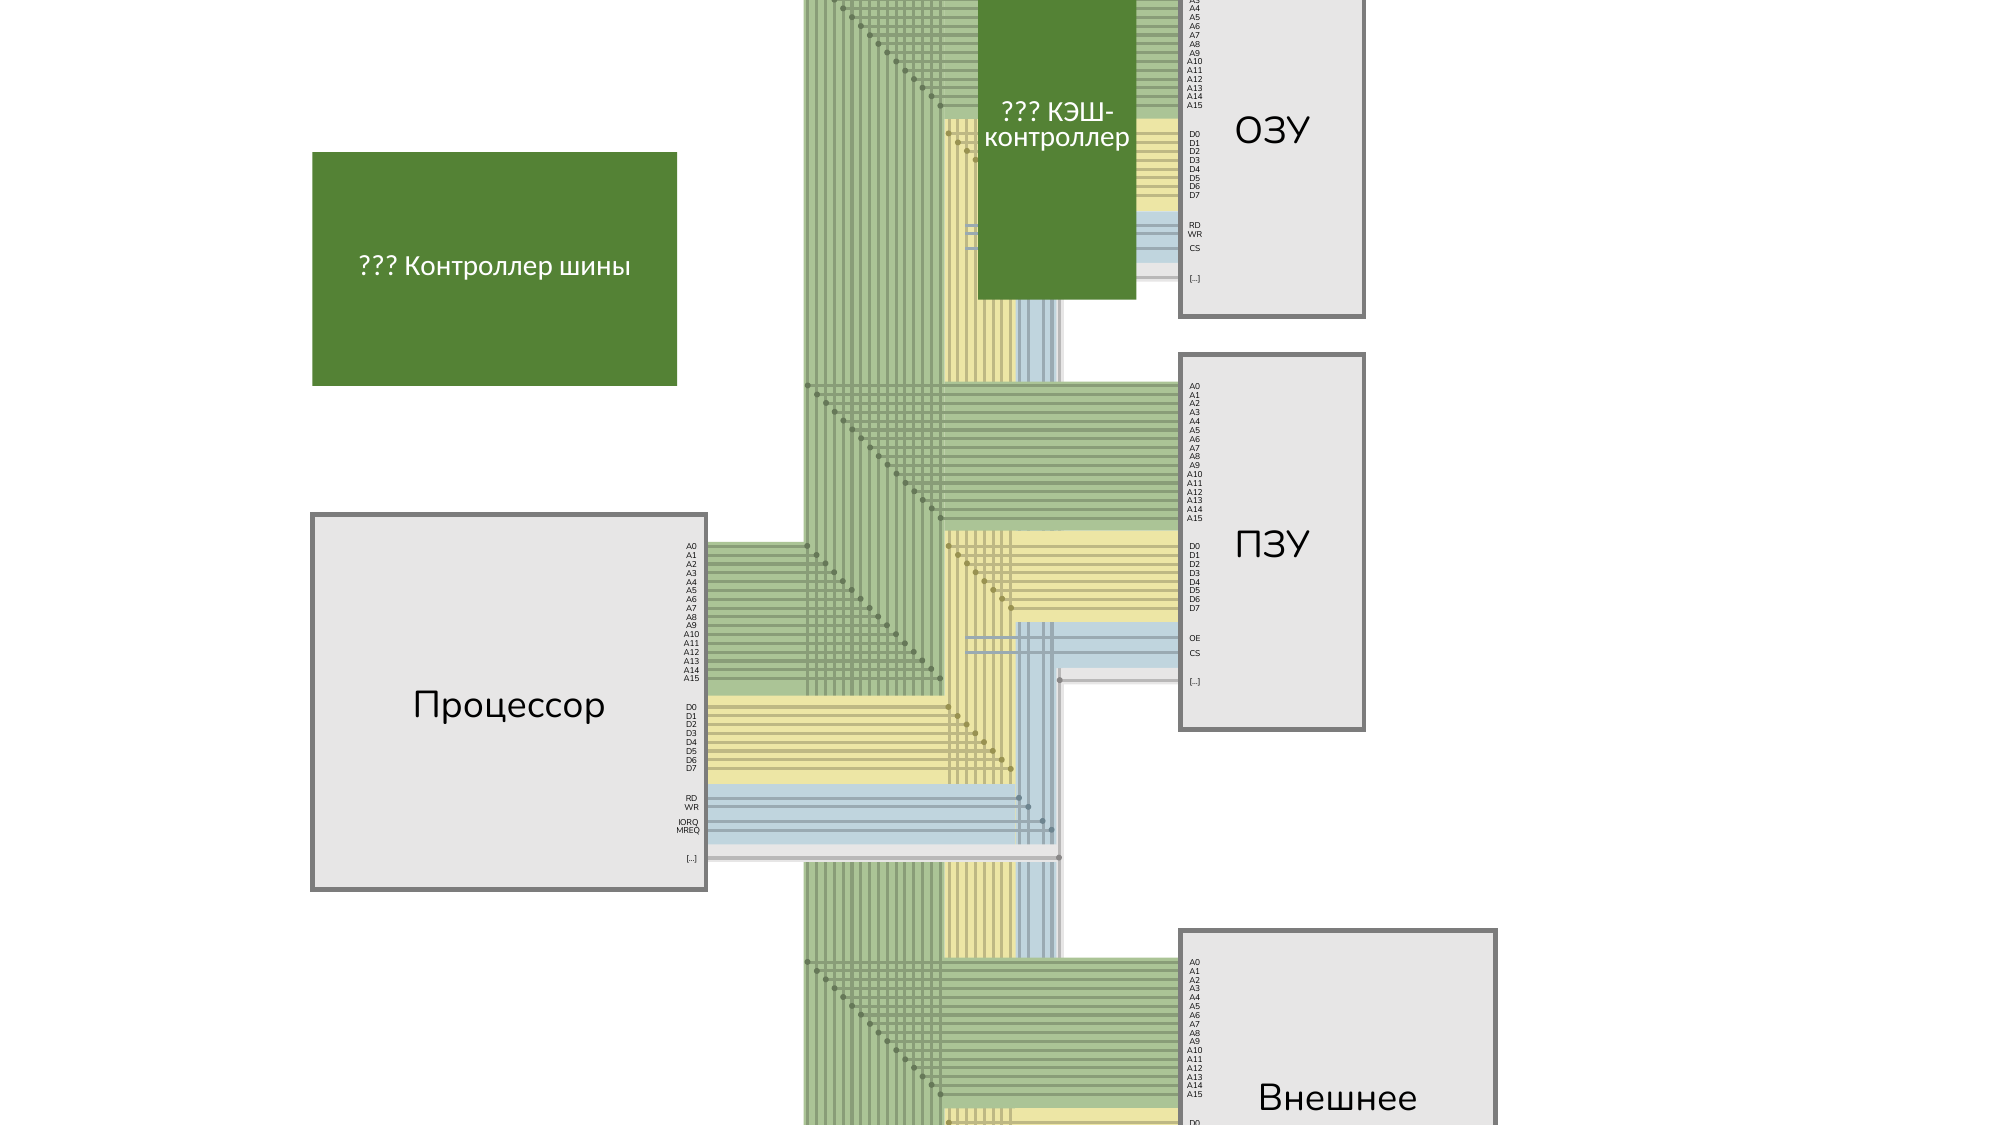

ОЗУ
??? КЭШ-контроллер

A0

A1
A2
A3
A4
A5
A6
A7
A8
A9
A10
A11
A12
A13
A14
A15

D0

D1
D2
??? Контроллер шины
D3
D4
D5
D6
D7

RD
WR
CS

[…]

ПЗУ

A0

A1
A2
A3
A4
A5
A6
A7
A8
A9
A10
A11
A12
A13
A14
A15
Процессор

A0

D0

A1
D1
A2
D2

A3
D3
A4
D4

A5
D5

A6
D6
A7
D7
A8
A9

A10
OE
A11
A12
CS
A13
A14

A15
[…]

D0

D1
D2
D3
D4
D5
D6
D7

RD

WR
IORQ
MREQ

[…]

Внешнее устройство

A0

A1
A2
A3
A4
A5
A6
A7
A8
A9
A10
A11
A12
A13
A14
A15

D0

D1
D2
D3
D4
D5
D6
D7

RD
WR
CS

[…]